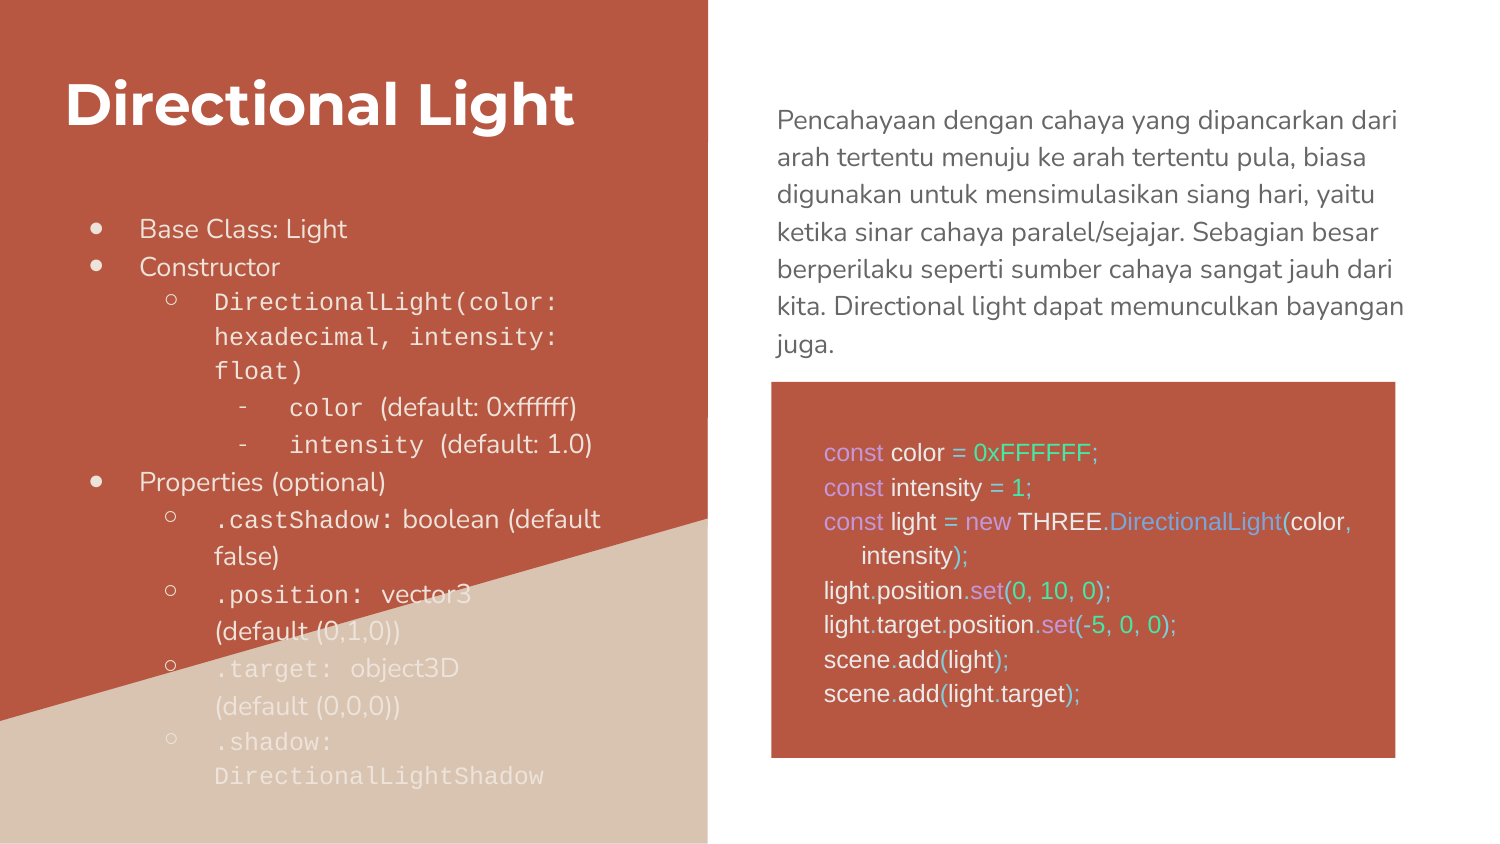

# Directional Light

Base Class: Light
Constructor
DirectionalLight(color: hexadecimal, intensity: float)
color (default: 0xffffff)
intensity (default: 1.0)
Properties (optional)
.castShadow: boolean (default false)
.position: vector3
(default (0,1,0))
.target: object3D
(default (0,0,0))
.shadow: DirectionalLightShadow
Pencahayaan dengan cahaya yang dipancarkan dari arah tertentu menuju ke arah tertentu pula, biasa digunakan untuk mensimulasikan siang hari, yaitu ketika sinar cahaya paralel/sejajar. Sebagian besar berperilaku seperti sumber cahaya sangat jauh dari kita. Directional light dapat memunculkan bayangan juga.

const color = 0xFFFFFF;
const intensity = 1;
const light = new THREE.DirectionalLight(color, intensity);
light.position.set(0, 10, 0);
light.target.position.set(-5, 0, 0);
scene.add(light);
scene.add(light.target);